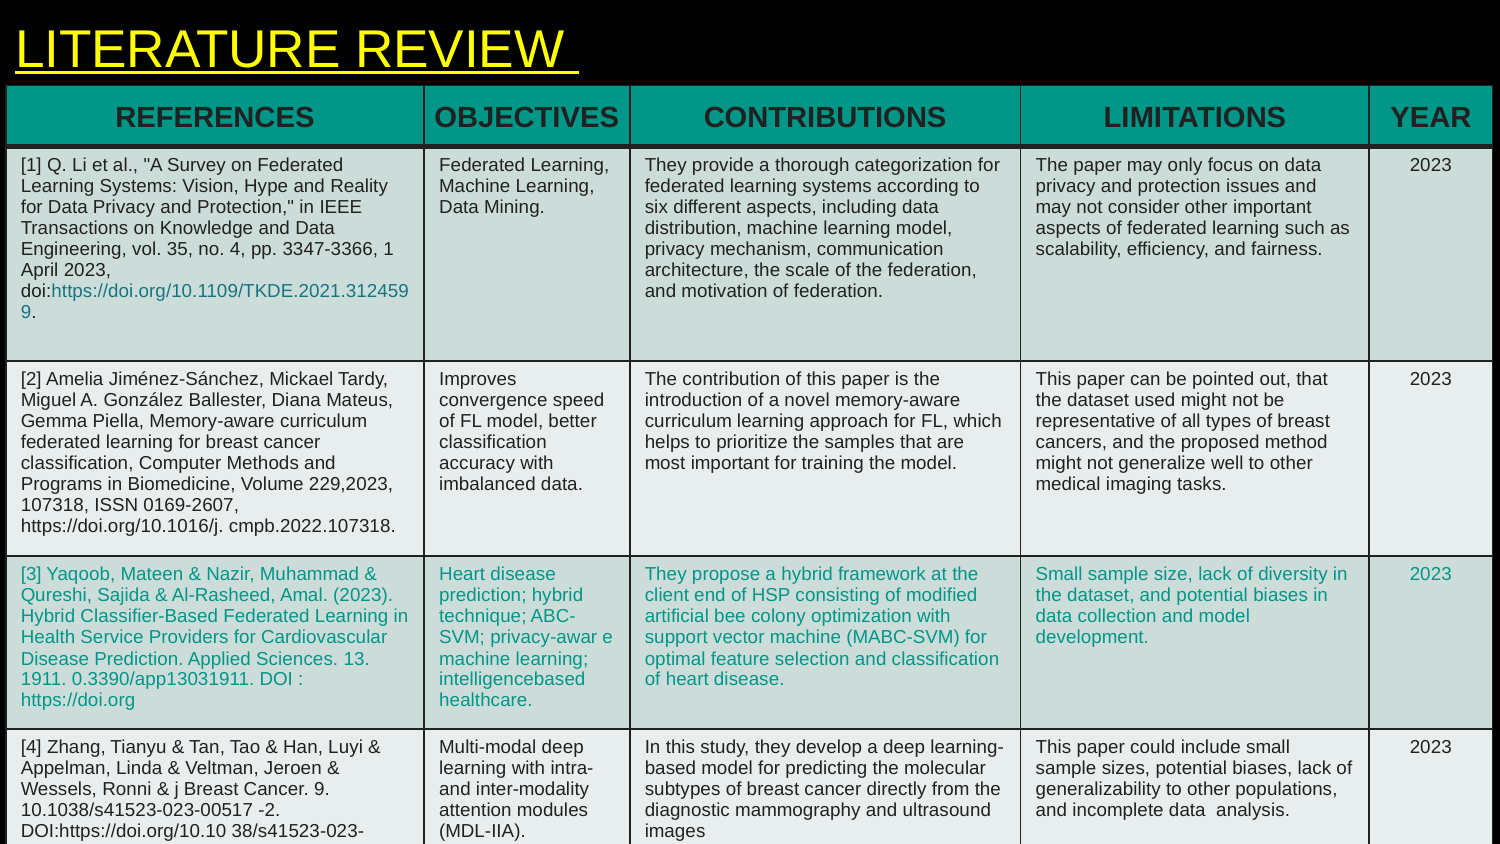

# LITERATURE REVIEW
| REFERENCES | OBJECTIVES | CONTRIBUTIONS | LIMITATIONS | YEAR |
| --- | --- | --- | --- | --- |
| [1] Q. Li et al., "A Survey on Federated Learning Systems: Vision, Hype and Reality for Data Privacy and Protection," in IEEE Transactions on Knowledge and Data Engineering, vol. 35, no. 4, pp. 3347-3366, 1 April 2023, doi:https://doi.org/10.1109/TKDE.2021.3124599. | Federated Learning, Machine Learning, Data Mining. | They provide a thorough categorization for federated learning systems according to six different aspects, including data distribution, machine learning model, privacy mechanism, communication architecture, the scale of the federation, and motivation of federation. | The paper may only focus on data privacy and protection issues and may not consider other important aspects of federated learning such as scalability, efficiency, and fairness. | 2023 |
| [2] Amelia Jiménez-Sánchez, Mickael Tardy, Miguel A. González Ballester, Diana Mateus, Gemma Piella, Memory-aware curriculum federated learning for breast cancer classification, Computer Methods and Programs in Biomedicine, Volume 229,2023, 107318, ISSN 0169-2607, https://doi.org/10.1016/j. cmpb.2022.107318. | Improves convergence speed of FL model, better classification accuracy with imbalanced data. | The contribution of this paper is the introduction of a novel memory-aware curriculum learning approach for FL, which helps to prioritize the samples that are most important for training the model. | This paper can be pointed out, that the dataset used might not be representative of all types of breast cancers, and the proposed method might not generalize well to other medical imaging tasks. | 2023 |
| [3] Yaqoob, Mateen & Nazir, Muhammad & Qureshi, Sajida & Al-Rasheed, Amal. (2023). Hybrid Classifier-Based Federated Learning in Health Service Providers for Cardiovascular Disease Prediction. Applied Sciences. 13. 1911. 0.3390/app13031911. DOI : https://doi.org | Heart disease prediction; hybrid technique; ABC-SVM; privacy-awar e machine learning; intelligencebased healthcare. | They propose a hybrid framework at the client end of HSP consisting of modified artificial bee colony optimization with support vector machine (MABC-SVM) for optimal feature selection and classification of heart disease. | Small sample size, lack of diversity in the dataset, and potential biases in data collection and model development. | 2023 |
| [4] Zhang, Tianyu & Tan, Tao & Han, Luyi & Appelman, Linda & Veltman, Jeroen & Wessels, Ronni & j Breast Cancer. 9. 10.1038/s41523-023-00517 -2. DOI:https://doi.org/10.10 38/s41523-023-00517-2 | Multi-modal deep learning with intra- and inter-modality attention modules (MDL-IIA). | In this study, they develop a deep learning-based model for predicting the molecular subtypes of breast cancer directly from the diagnostic mammography and ultrasound images | This paper could include small sample sizes, potential biases, lack of generalizability to other populations, and incomplete data analysis. | 2023 |

Subha Roy
Smart Healthcare and Smart Agriculture
12th April 2023
4/